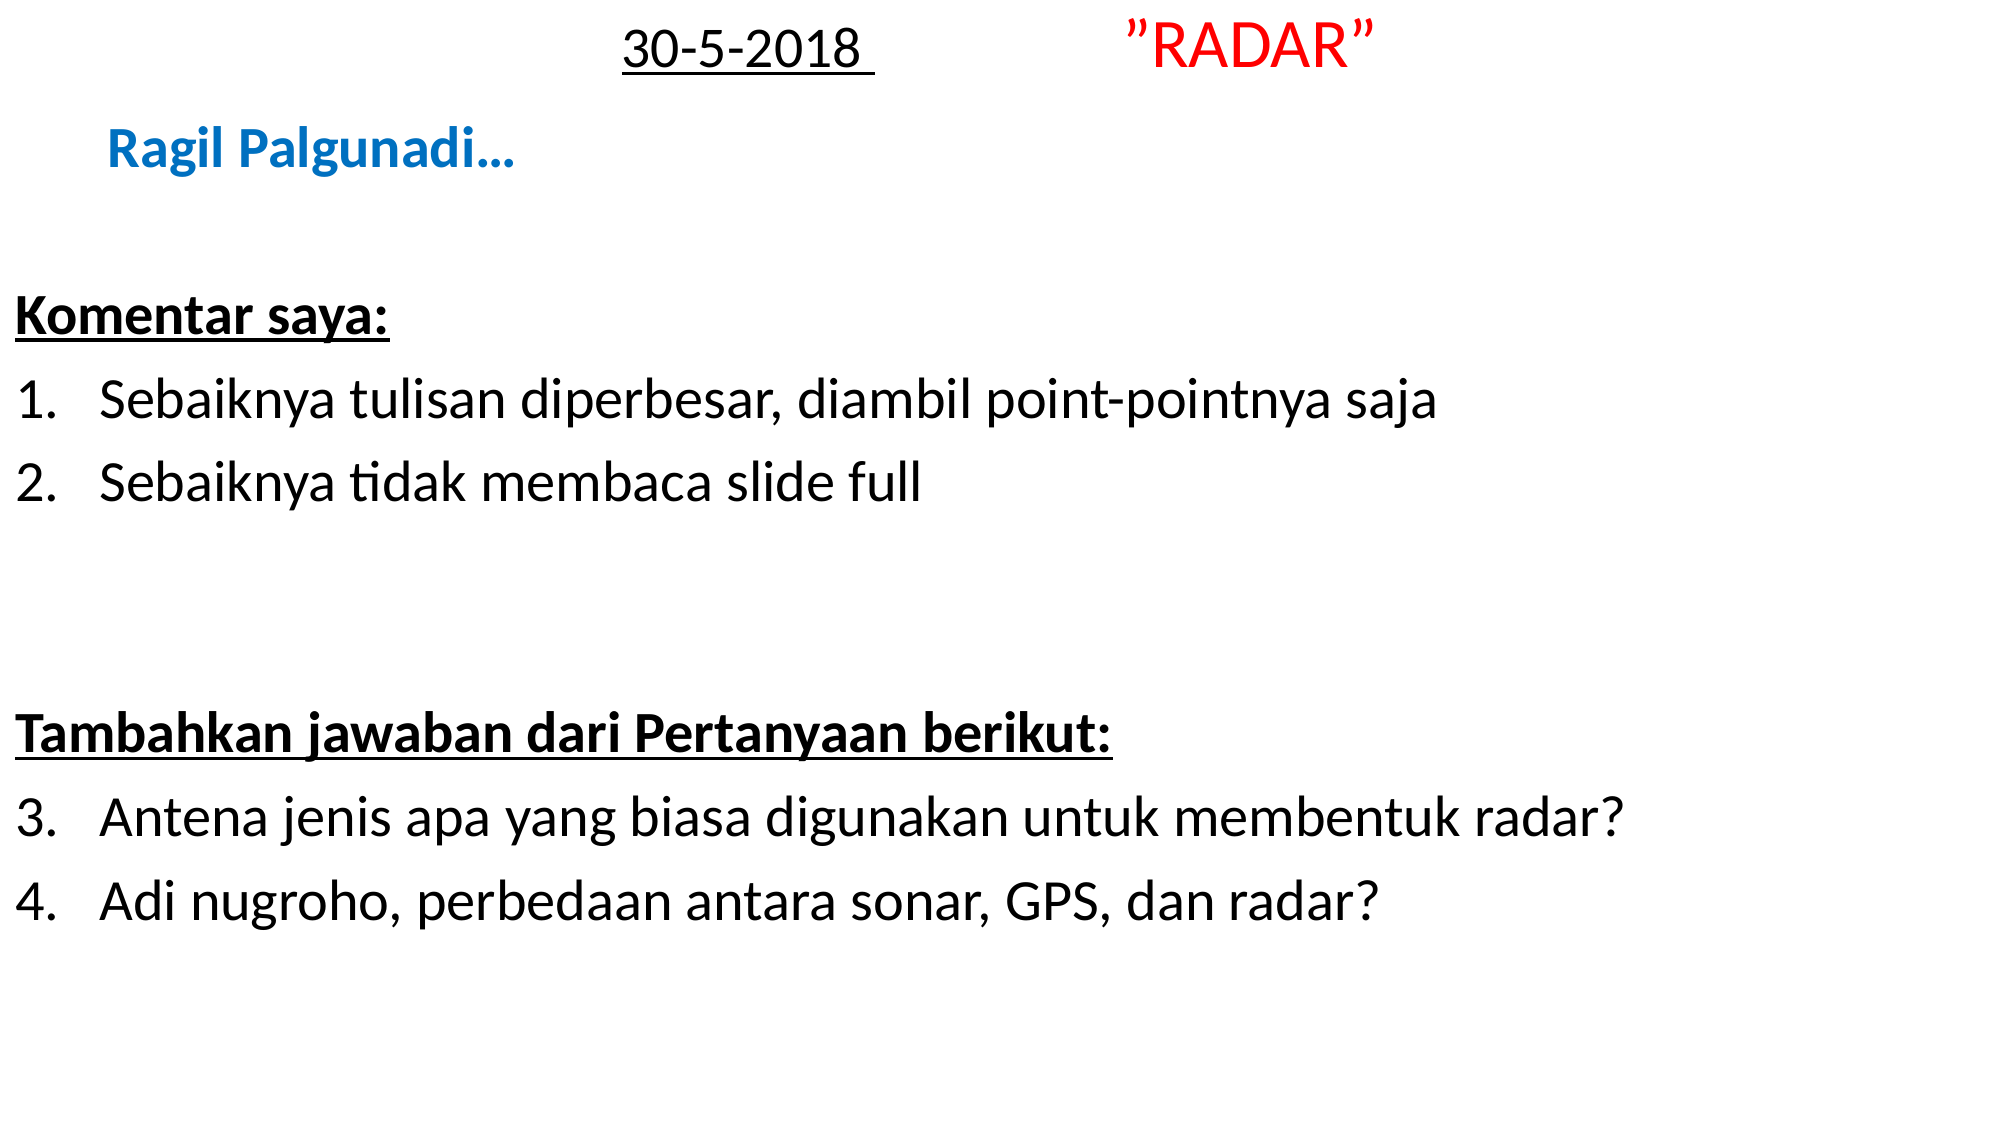

# 30-5-2018                    ”RADAR”
       Ragil Palgunadi…

Komentar saya:
Sebaiknya tulisan diperbesar, diambil point-pointnya saja
Sebaiknya tidak membaca slide full

Tambahkan jawaban dari Pertanyaan berikut:
Antena jenis apa yang biasa digunakan untuk membentuk radar?
Adi nugroho, perbedaan antara sonar, GPS, dan radar?